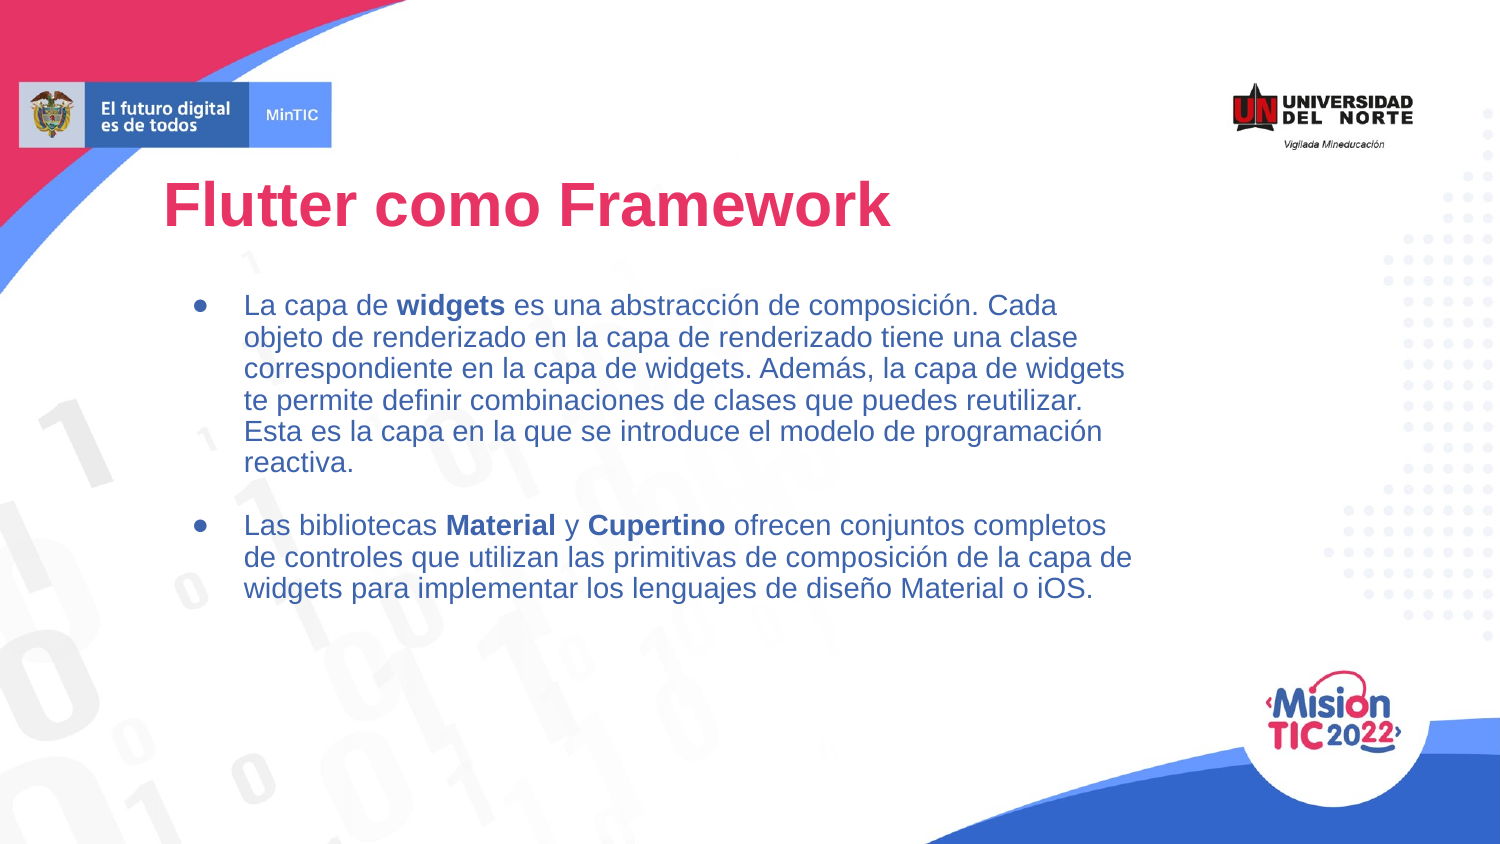

Flutter como Framework

La capa de widgets es una abstracción de composición. Cada objeto de renderizado en la capa de renderizado tiene una clase correspondiente en la capa de widgets. Además, la capa de widgets te permite definir combinaciones de clases que puedes reutilizar. Esta es la capa en la que se introduce el modelo de programación reactiva.

Las bibliotecas Material y Cupertino ofrecen conjuntos completos de controles que utilizan las primitivas de composición de la capa de widgets para implementar los lenguajes de diseño Material o iOS.